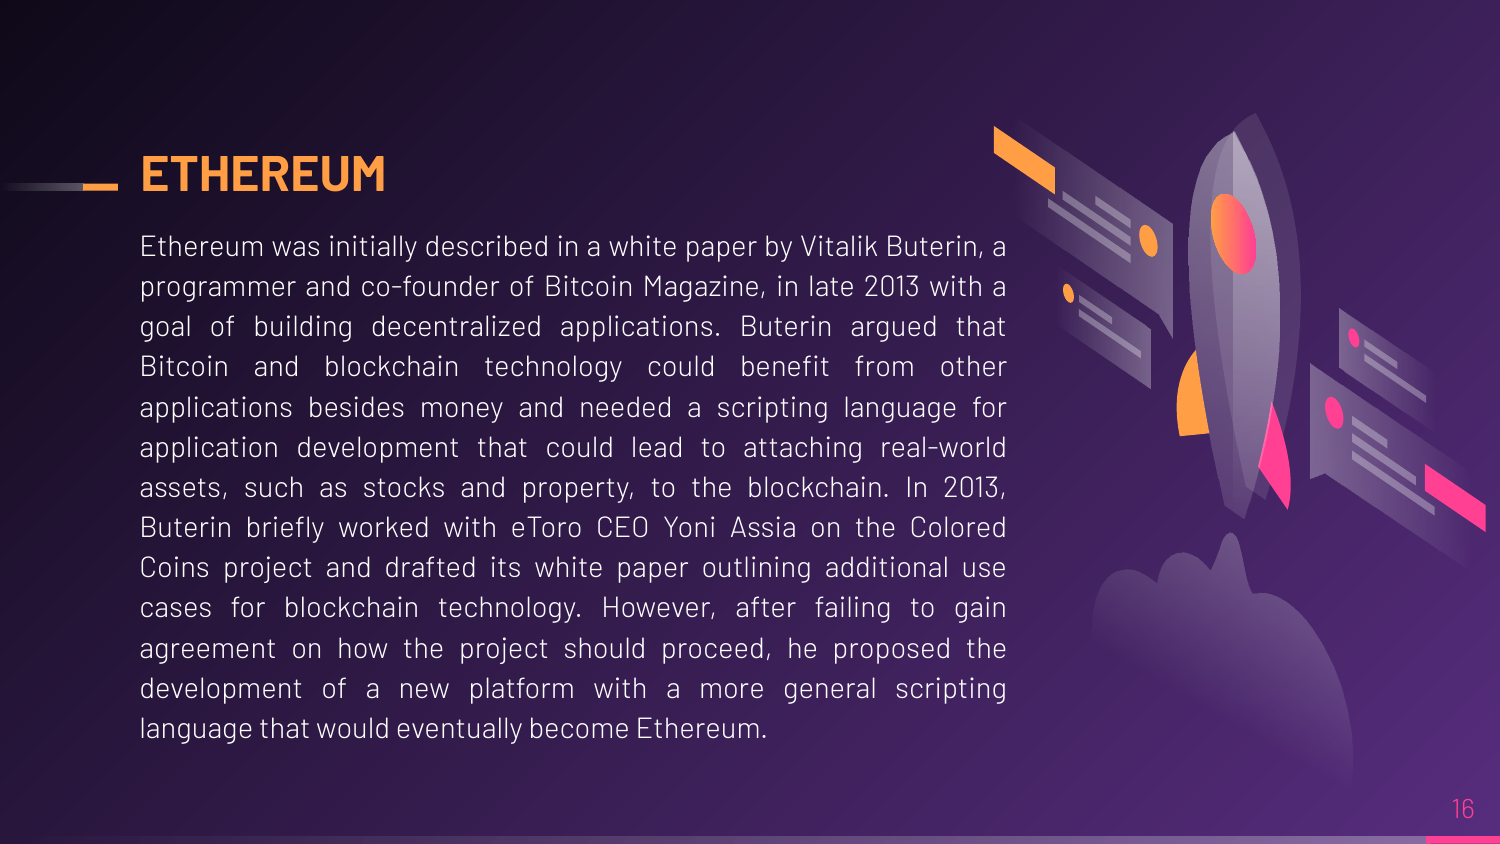

# ETHEREUM
Ethereum was initially described in a white paper by Vitalik Buterin, a programmer and co-founder of Bitcoin Magazine, in late 2013 with a goal of building decentralized applications. Buterin argued that Bitcoin and blockchain technology could benefit from other applications besides money and needed a scripting language for application development that could lead to attaching real-world assets, such as stocks and property, to the blockchain. In 2013, Buterin briefly worked with eToro CEO Yoni Assia on the Colored Coins project and drafted its white paper outlining additional use cases for blockchain technology. However, after failing to gain agreement on how the project should proceed, he proposed the development of a new platform with a more general scripting language that would eventually become Ethereum.
16